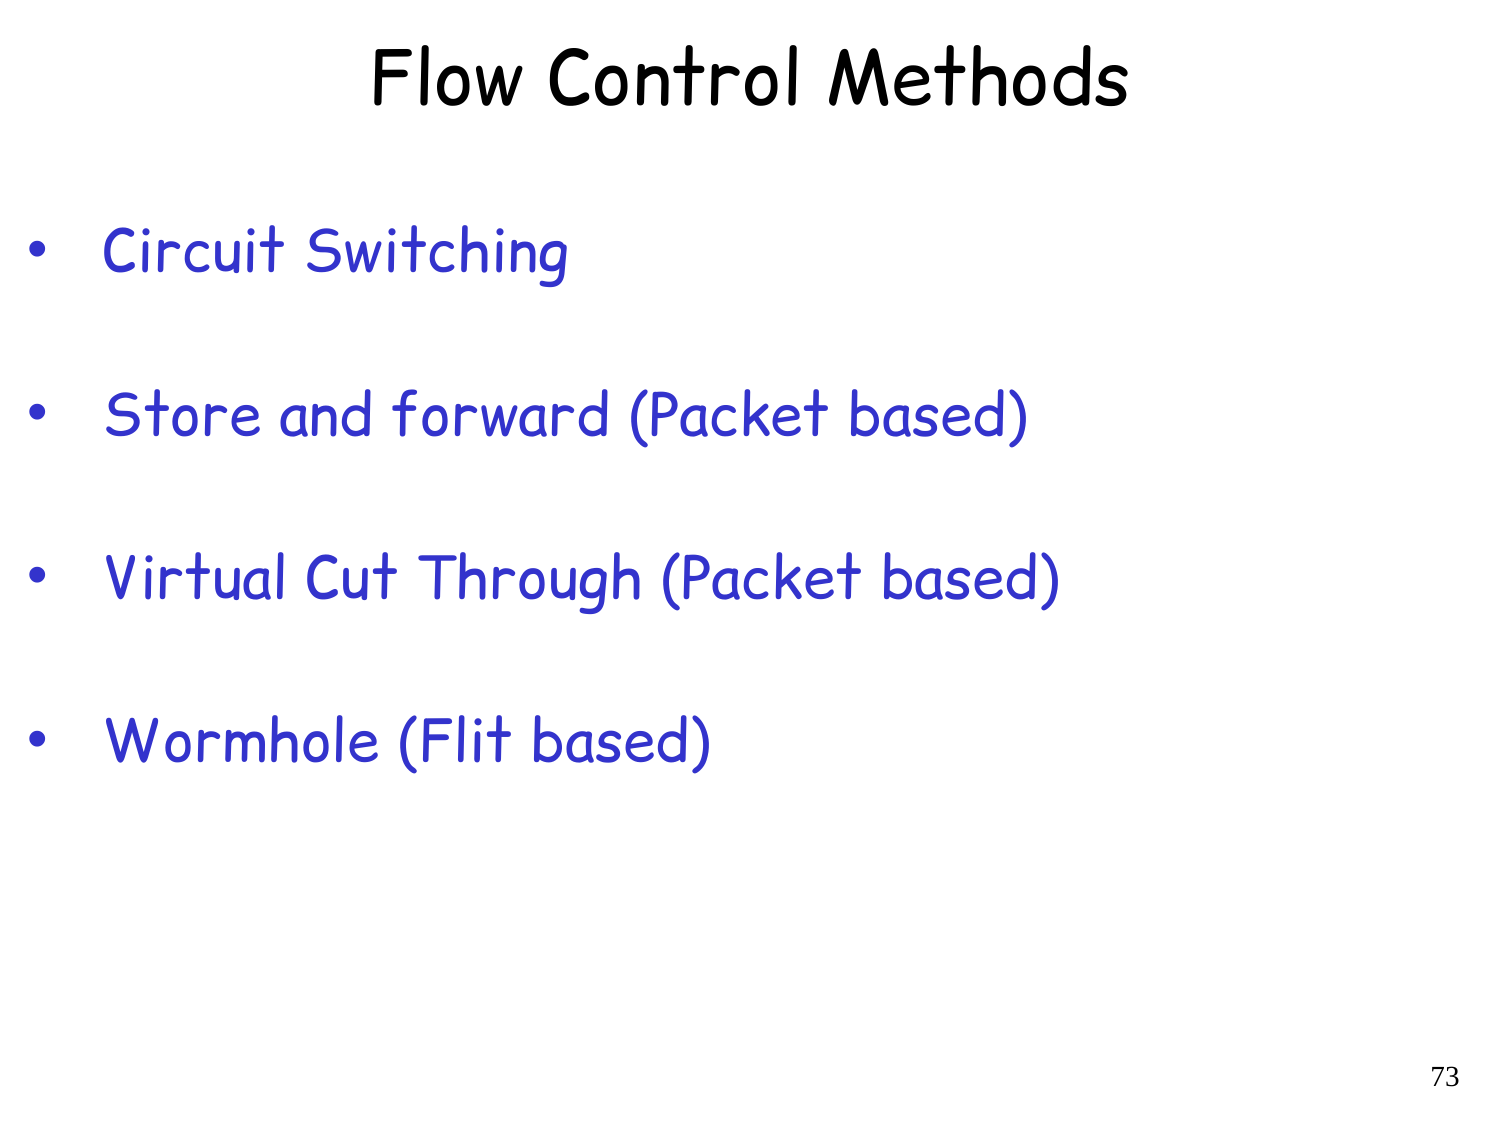

# Flow Control Methods

Circuit Switching

Store and forward (Packet based)

Virtual Cut Through (Packet based)

Wormhole (Flit based)

73